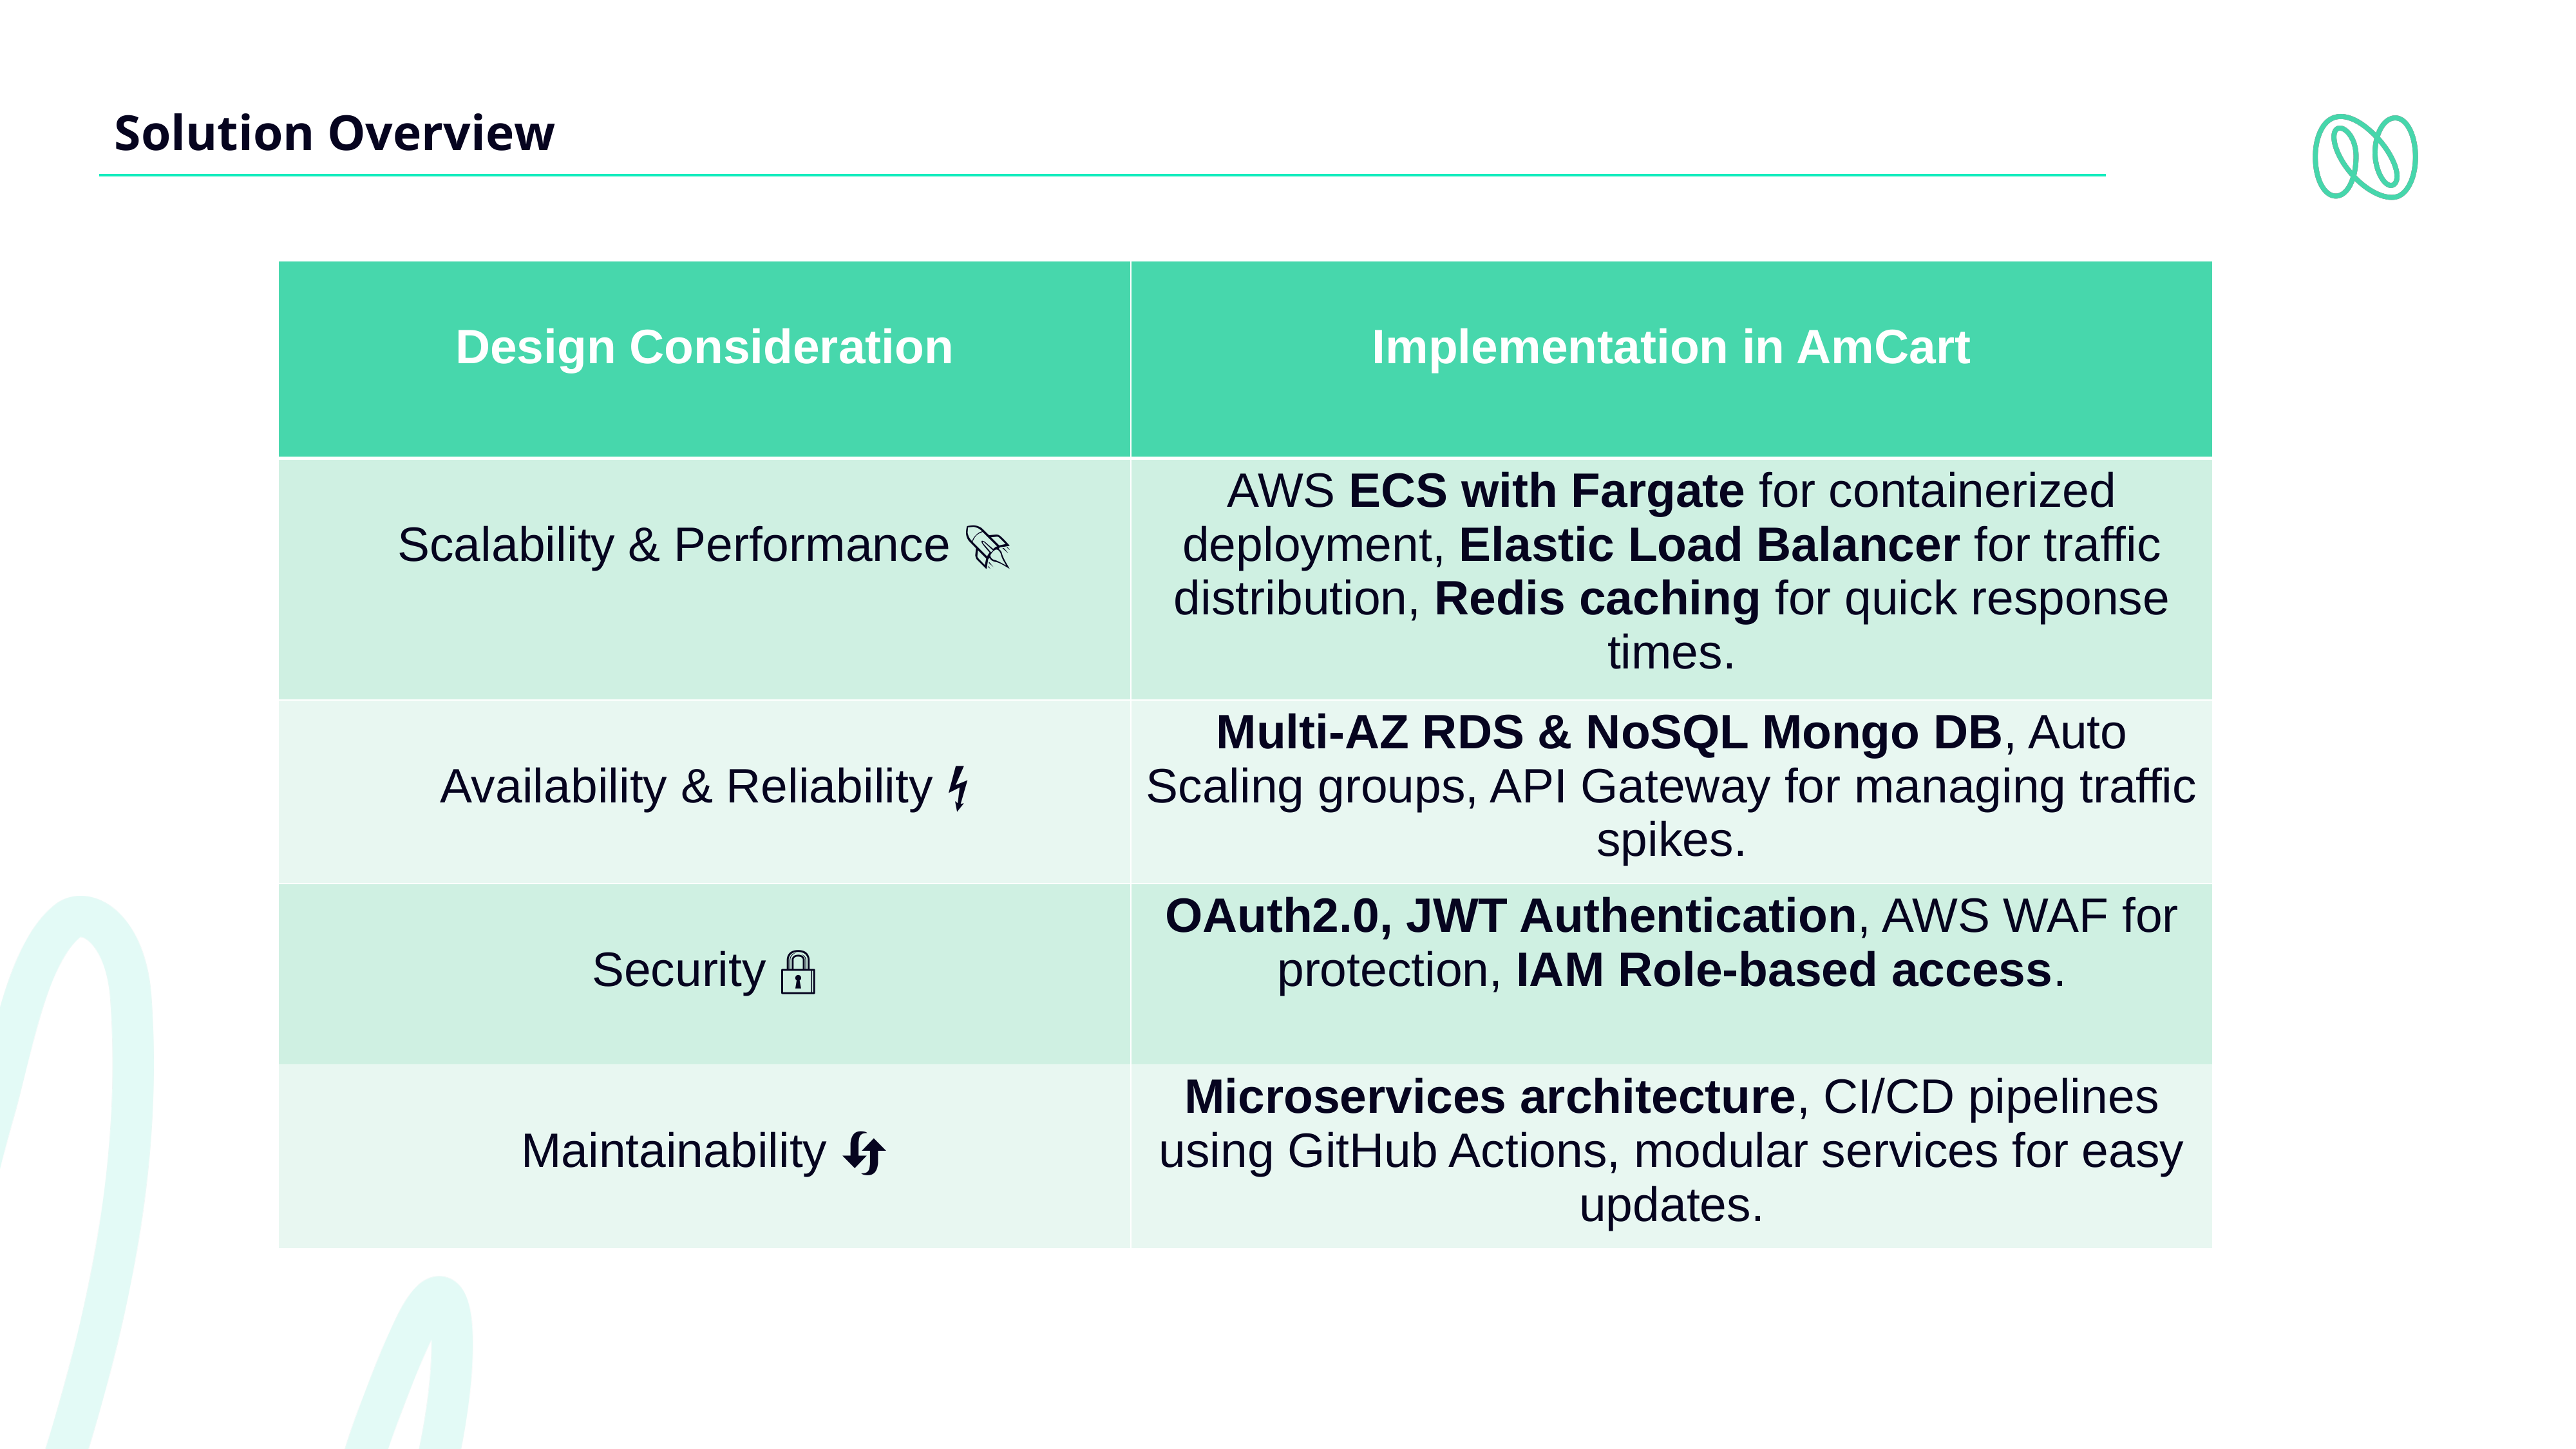

Solution Overview
| Design Consideration | Implementation in AmCart |
| --- | --- |
| Scalability & Performance 🚀 | AWS ECS with Fargate for containerized deployment, Elastic Load Balancer for traffic distribution, Redis caching for quick response times. |
| Availability & Reliability ⚡ | Multi-AZ RDS & NoSQL Mongo DB, Auto Scaling groups, API Gateway for managing traffic spikes. |
| Security 🔒 | OAuth2.0, JWT Authentication, AWS WAF for protection, IAM Role-based access. |
| Maintainability 🔄 | Microservices architecture, CI/CD pipelines using GitHub Actions, modular services for easy updates. |